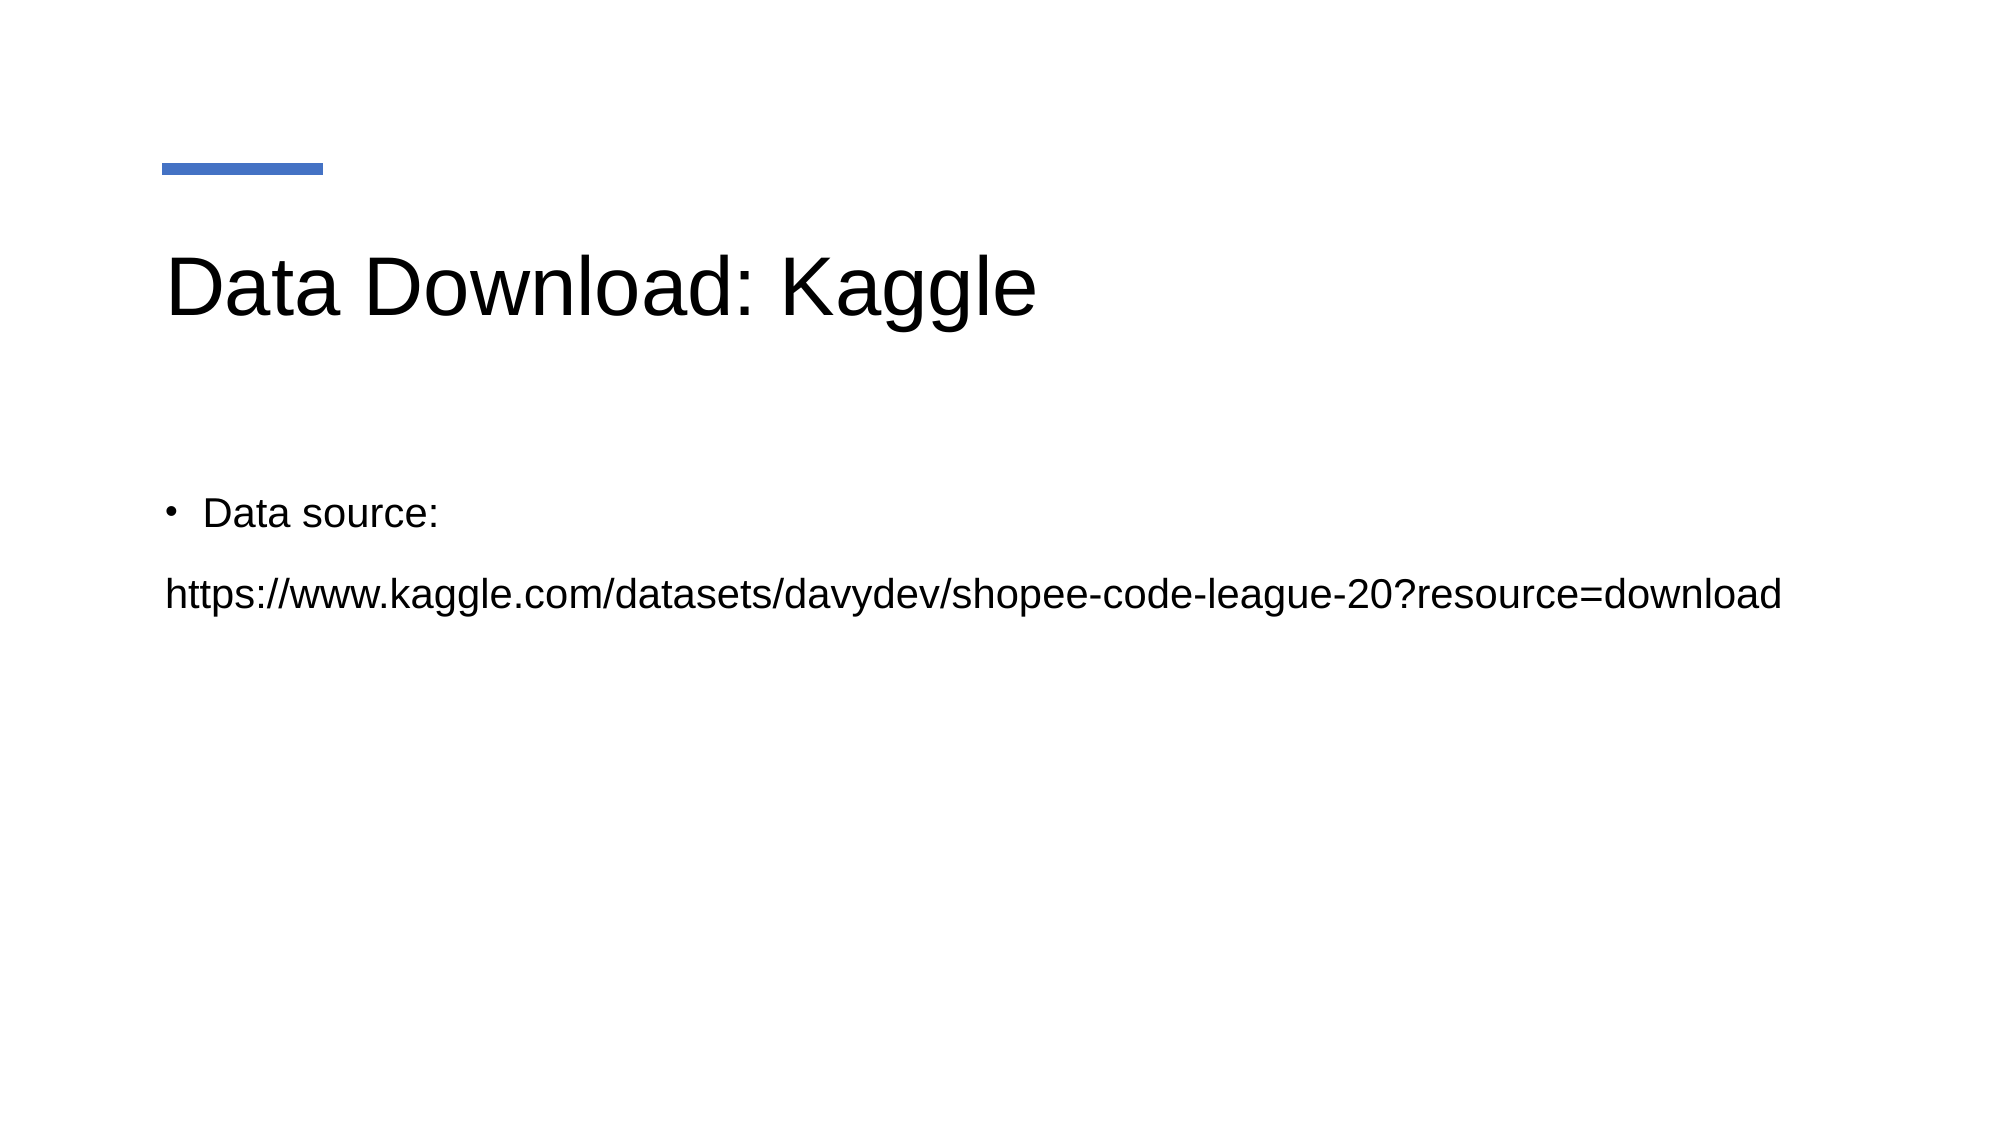

# Data Download: Kaggle
Data source:
https://www.kaggle.com/datasets/davydev/shopee-code-league-20?resource=download